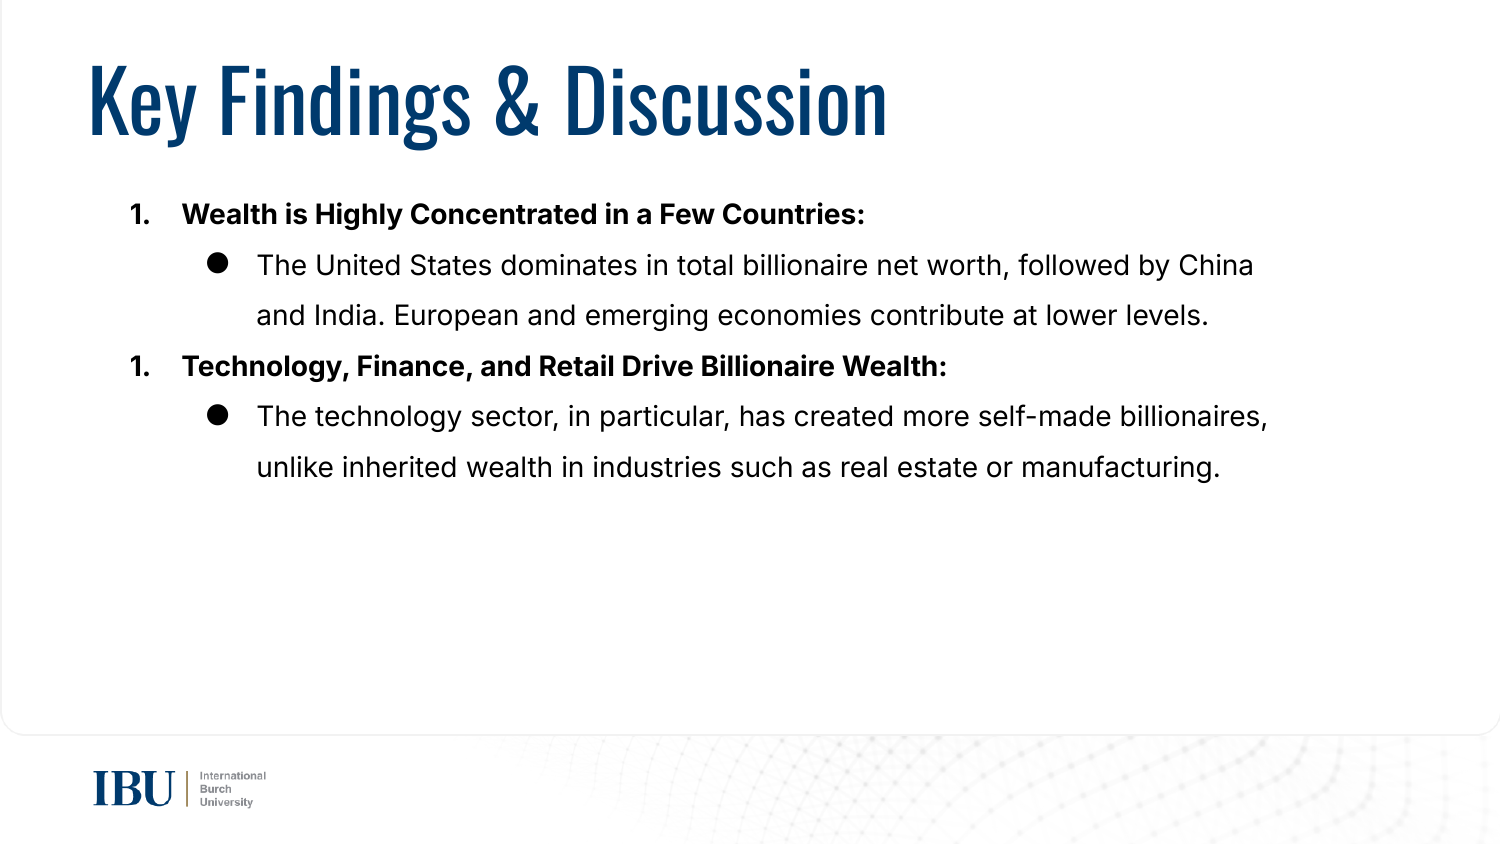

# Key Findings & Discussion
Wealth is Highly Concentrated in a Few Countries:
The United States dominates in total billionaire net worth, followed by China and India. European and emerging economies contribute at lower levels.
Technology, Finance, and Retail Drive Billionaire Wealth:
The technology sector, in particular, has created more self-made billionaires, unlike inherited wealth in industries such as real estate or manufacturing.